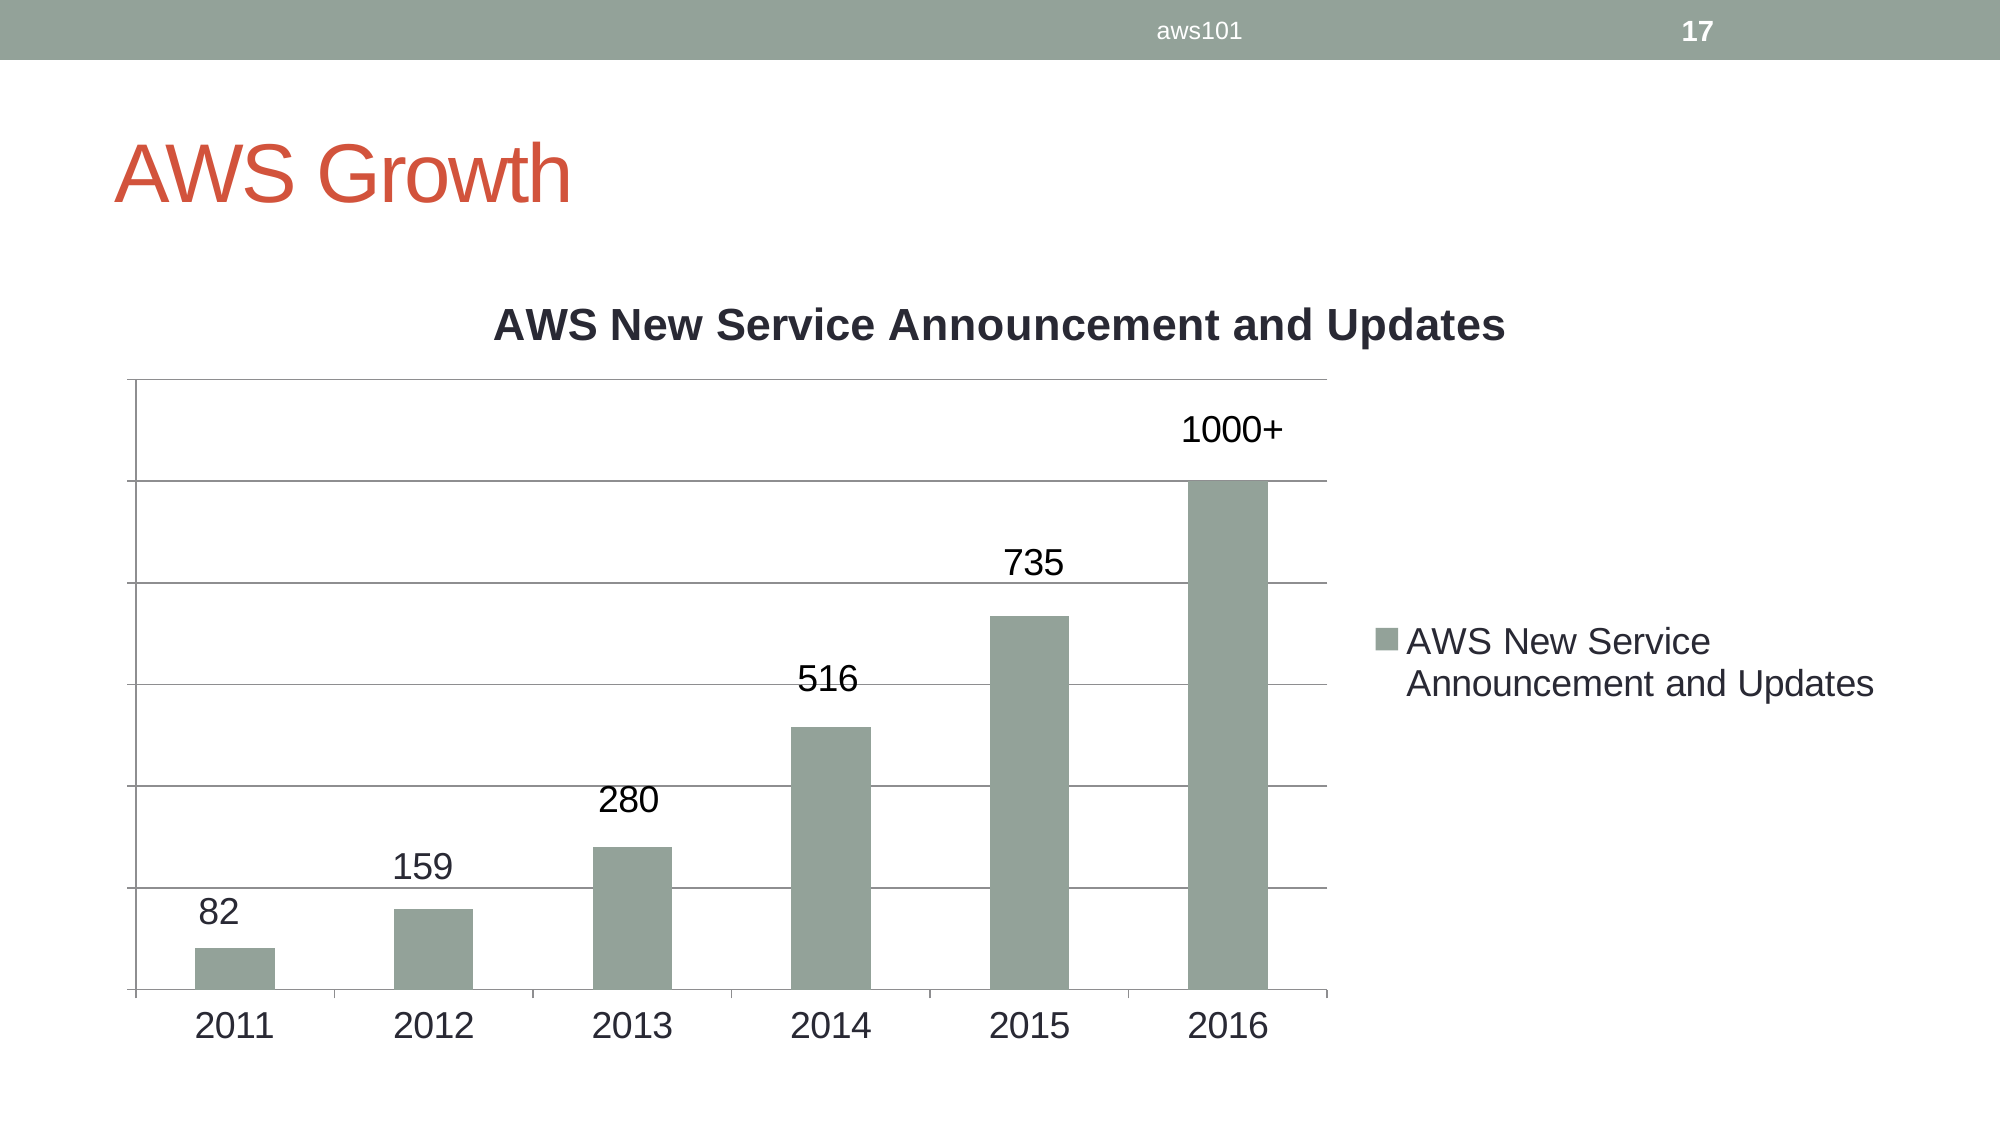

aws101
17
# AWS Growth

### Chart:

| Category | AWS New Service Announcement and Updates |
|---|---|
| 2011 | 82.0 |
| 2012 | 159.0 |
| 2013 | 280.0 |
| 2014 | 516.0 |
| 2015 | 735.0 |
| 2016 | 1000.0 |
82